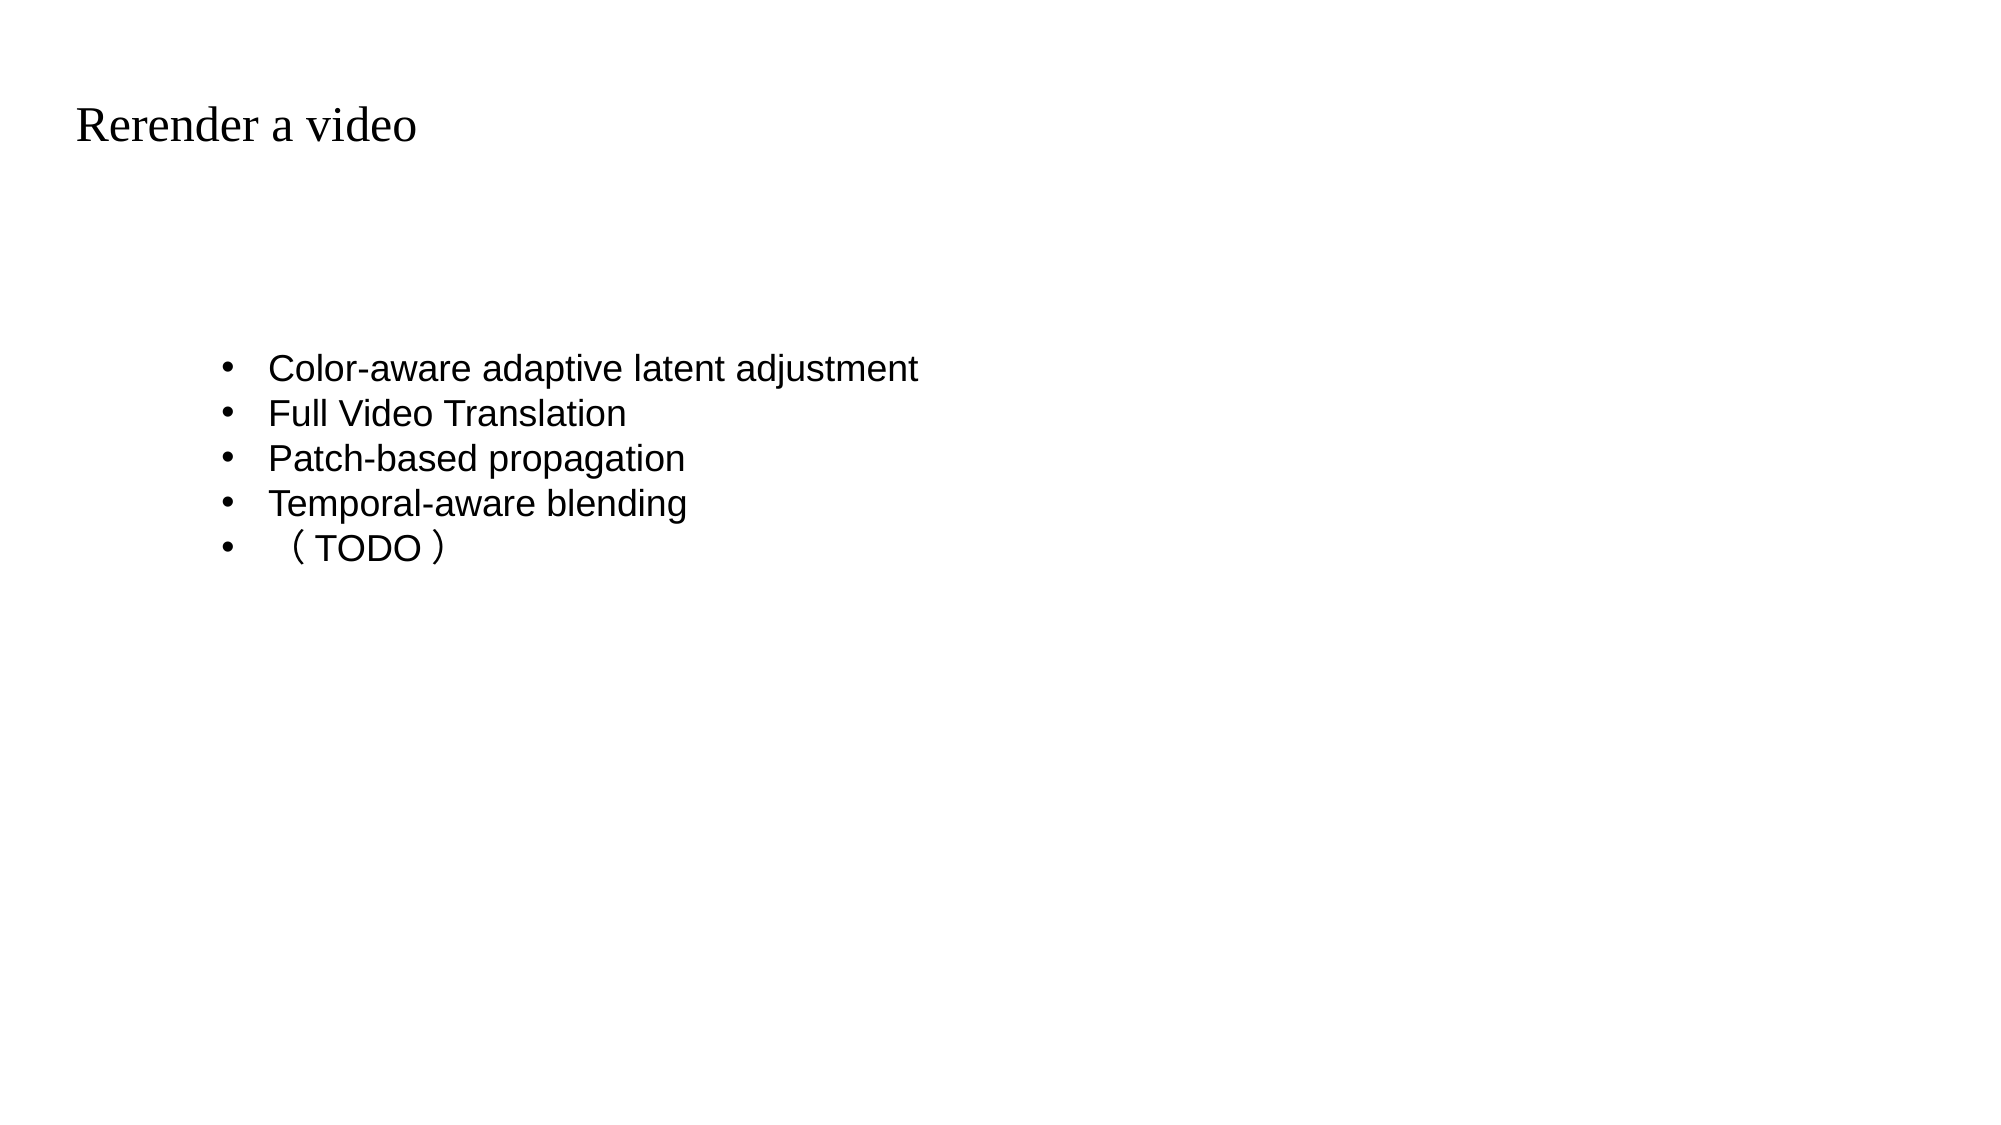

Rerender a video
Color-aware adaptive latent adjustment
Full Video Translation
Patch-based propagation
Temporal-aware blending
（TODO）